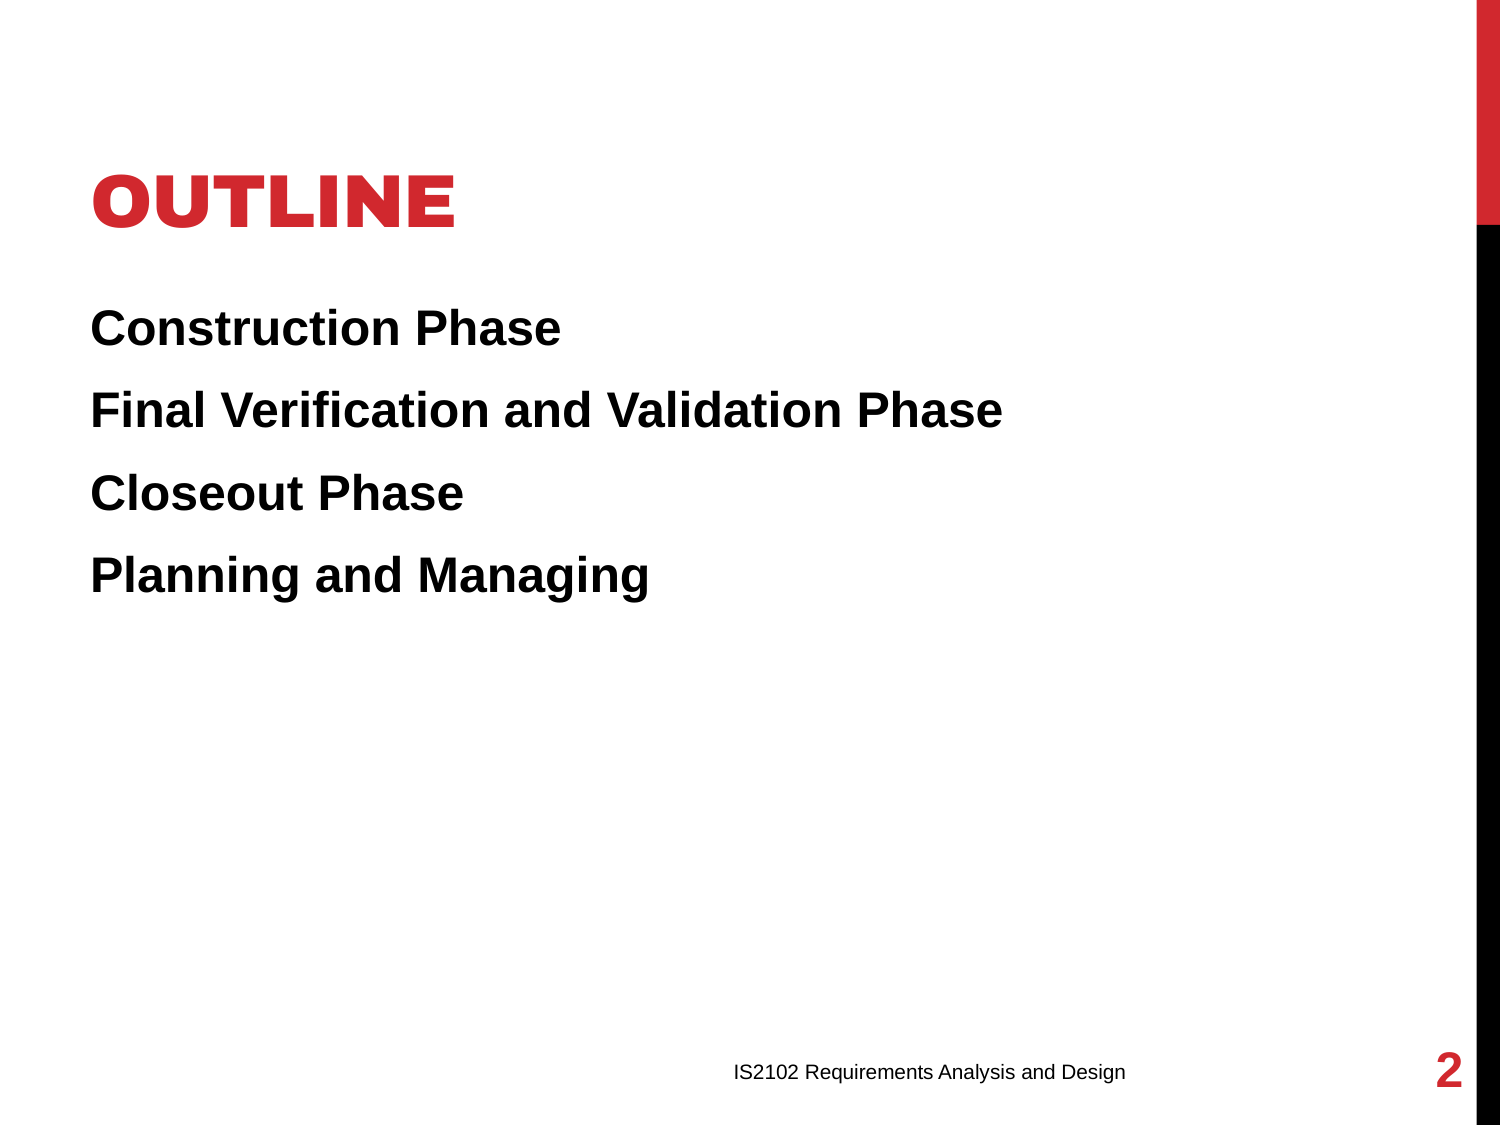

# Outline
Construction Phase
Final Verification and Validation Phase
Closeout Phase
Planning and Managing
2
IS2102 Requirements Analysis and Design